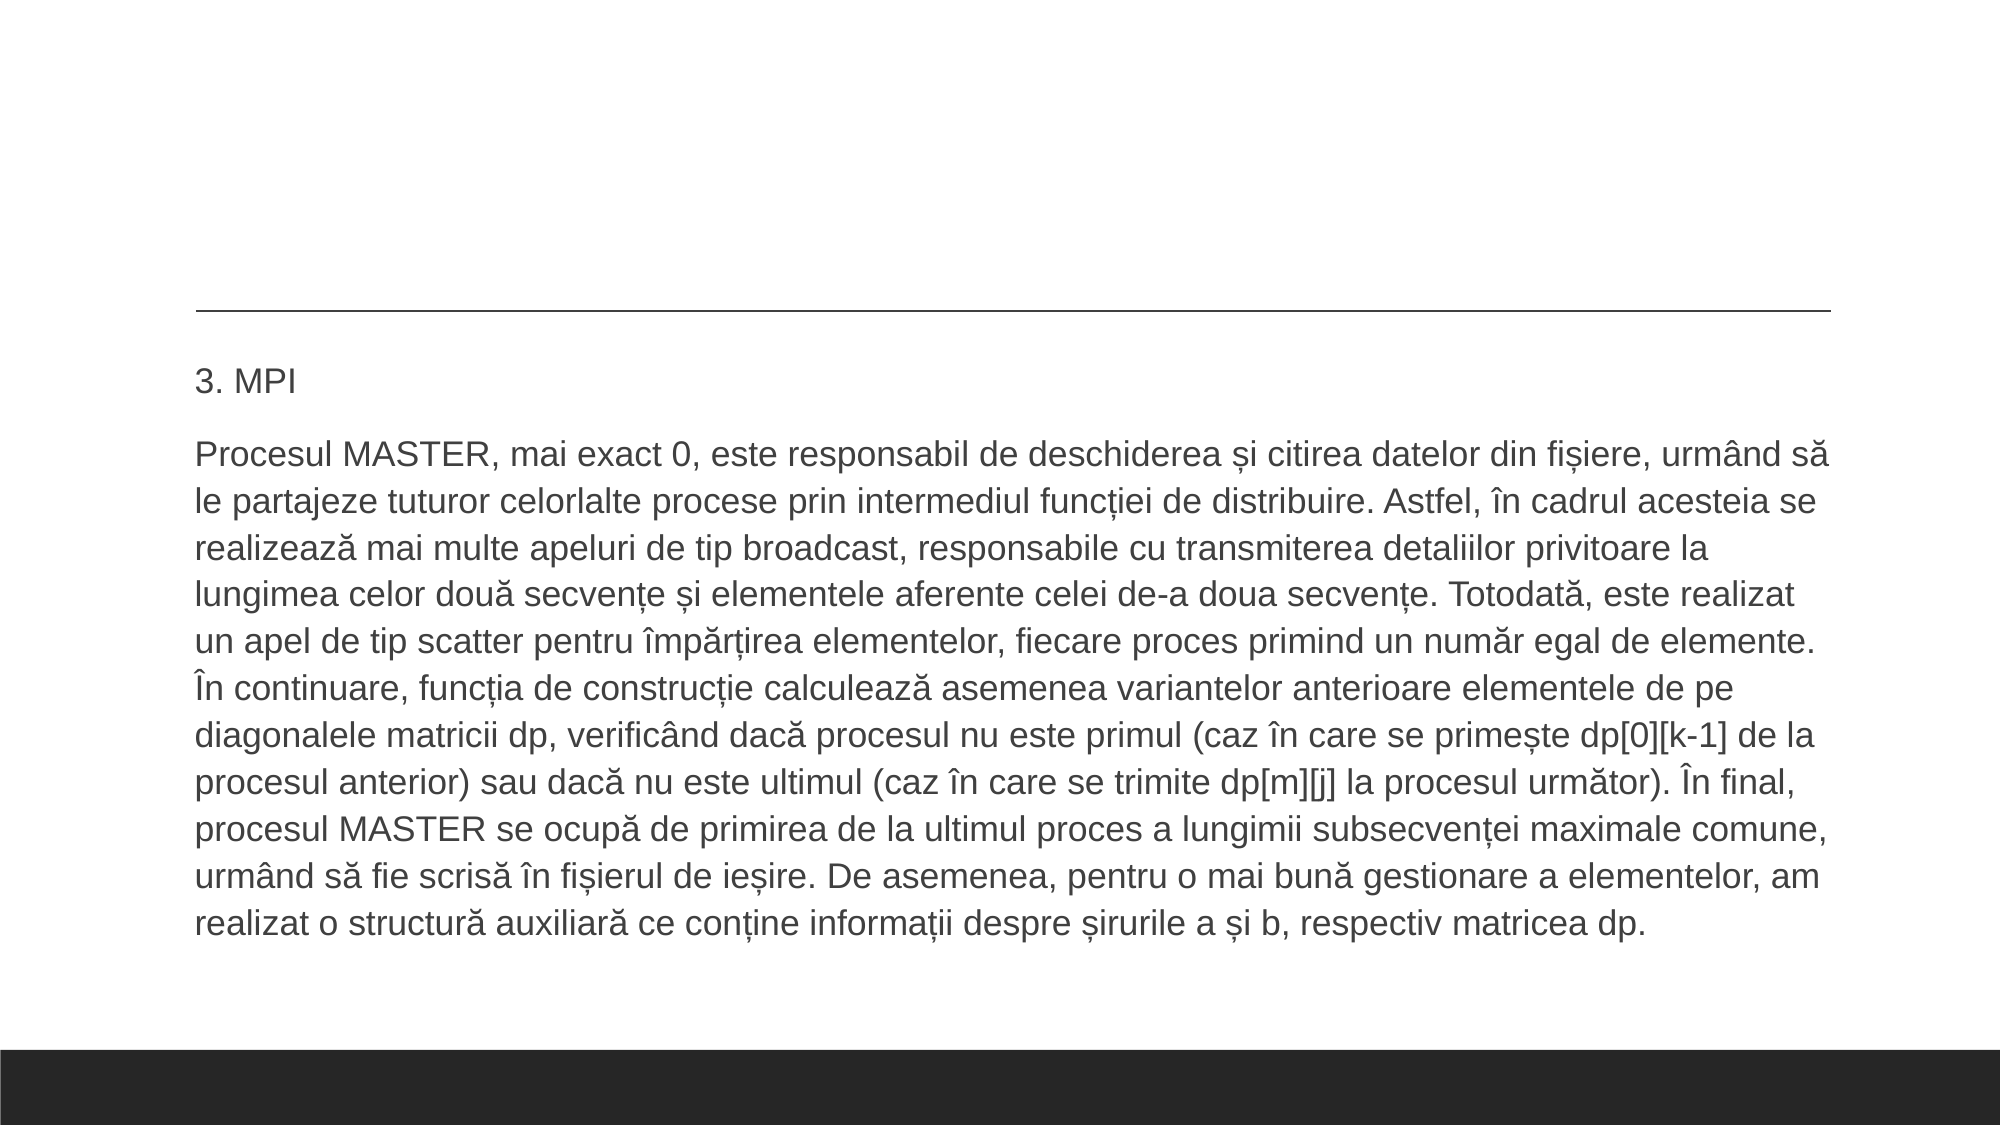

3. MPI
Procesul MASTER, mai exact 0, este responsabil de deschiderea și citirea datelor din fișiere, urmând să le partajeze tuturor celorlalte procese prin intermediul funcției de distribuire. Astfel, în cadrul acesteia se realizează mai multe apeluri de tip broadcast, responsabile cu transmiterea detaliilor privitoare la lungimea celor două secvențe și elementele aferente celei de-a doua secvențe. Totodată, este realizat un apel de tip scatter pentru împărțirea elementelor, fiecare proces primind un număr egal de elemente. În continuare, funcția de construcție calculează asemenea variantelor anterioare elementele de pe diagonalele matricii dp, verificând dacă procesul nu este primul (caz în care se primește dp[0][k-1] de la procesul anterior) sau dacă nu este ultimul (caz în care se trimite dp[m][j] la procesul următor). În final, procesul MASTER se ocupă de primirea de la ultimul proces a lungimii subsecvenței maximale comune, urmând să fie scrisă în fișierul de ieșire. De asemenea, pentru o mai bună gestionare a elementelor, am realizat o structură auxiliară ce conține informații despre șirurile a și b, respectiv matricea dp.